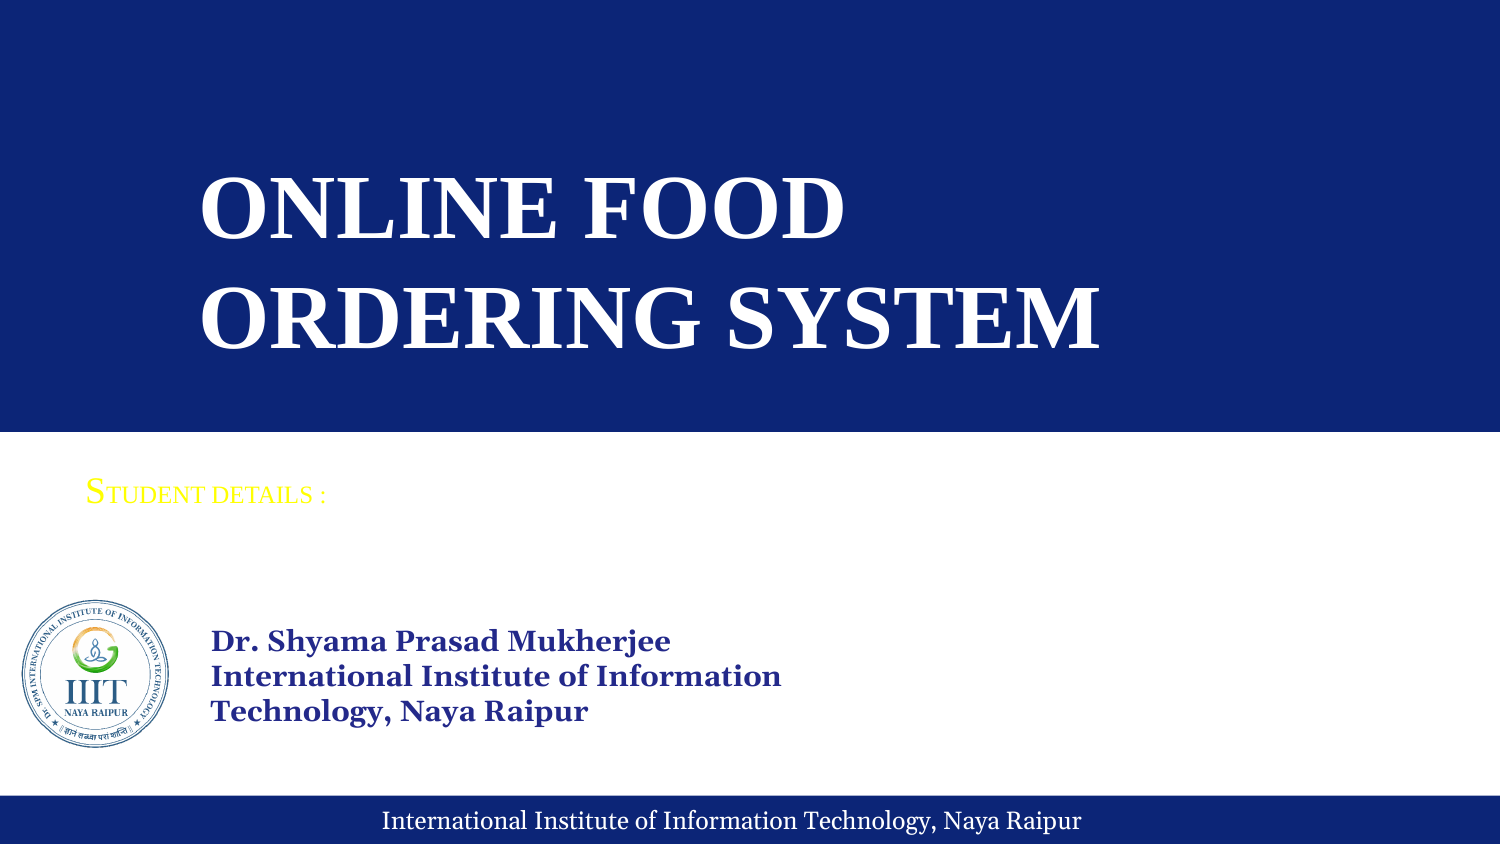

# ONLINE FOOD ORDERING SYSTEM

STUDENT DETAILS :AADITYA KUMAR (201010201), APOORWA GUPTA (201010212) & REVANT S EMANY (201000042)

International Institute of Information Technology, Naya Raipur